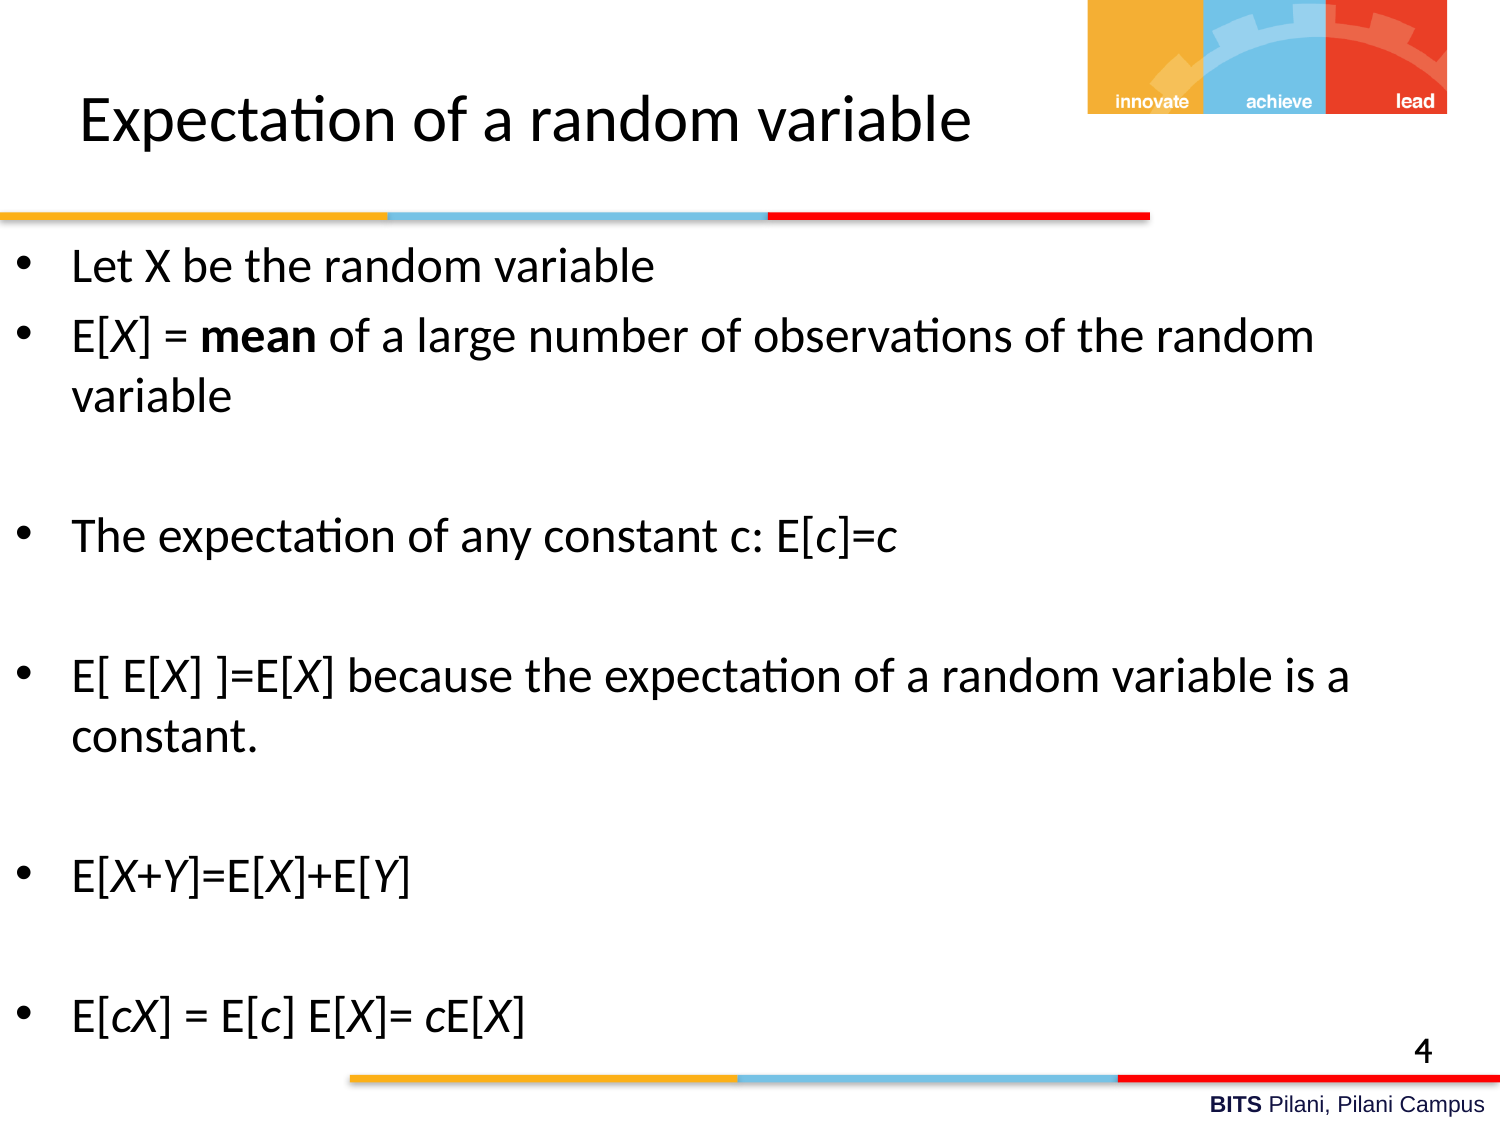

# Expectation of a random variable
Let X be the random variable
E[X] = mean of a large number of observations of the random variable

The expectation of any constant c: E[c]=c​

E[ E[X] ]=E[X] because the expectation of a random variable is a constant.

E[X+Y]=E[X]+E[Y]​

E[cX] = E[c] E[X]= cE[X]​

4